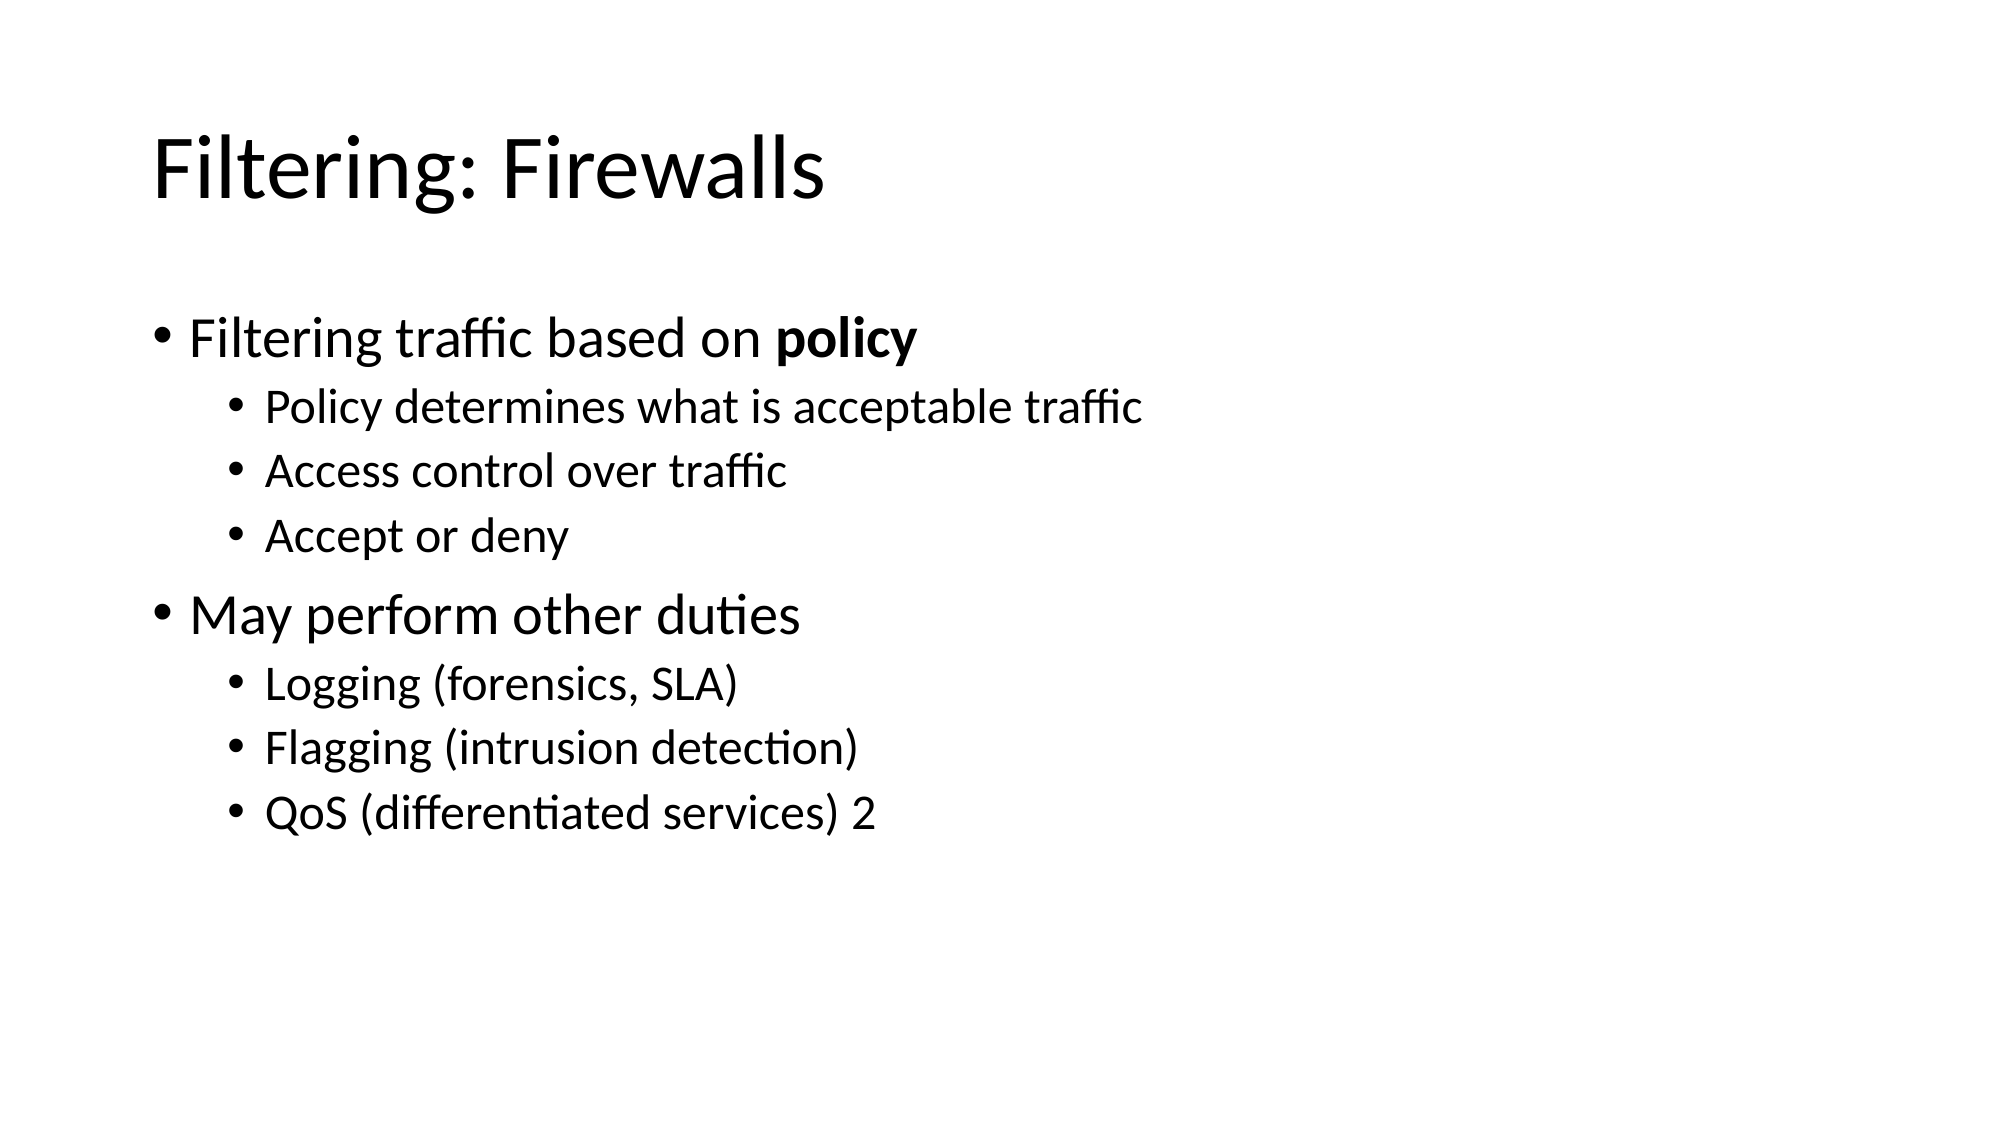

# Filtering: Firewalls
Filtering traffic based on policy
Policy determines what is acceptable traffic
Access control over traffic
Accept or deny
May perform other duties
Logging (forensics, SLA)
Flagging (intrusion detection)
QoS (differentiated services) 2